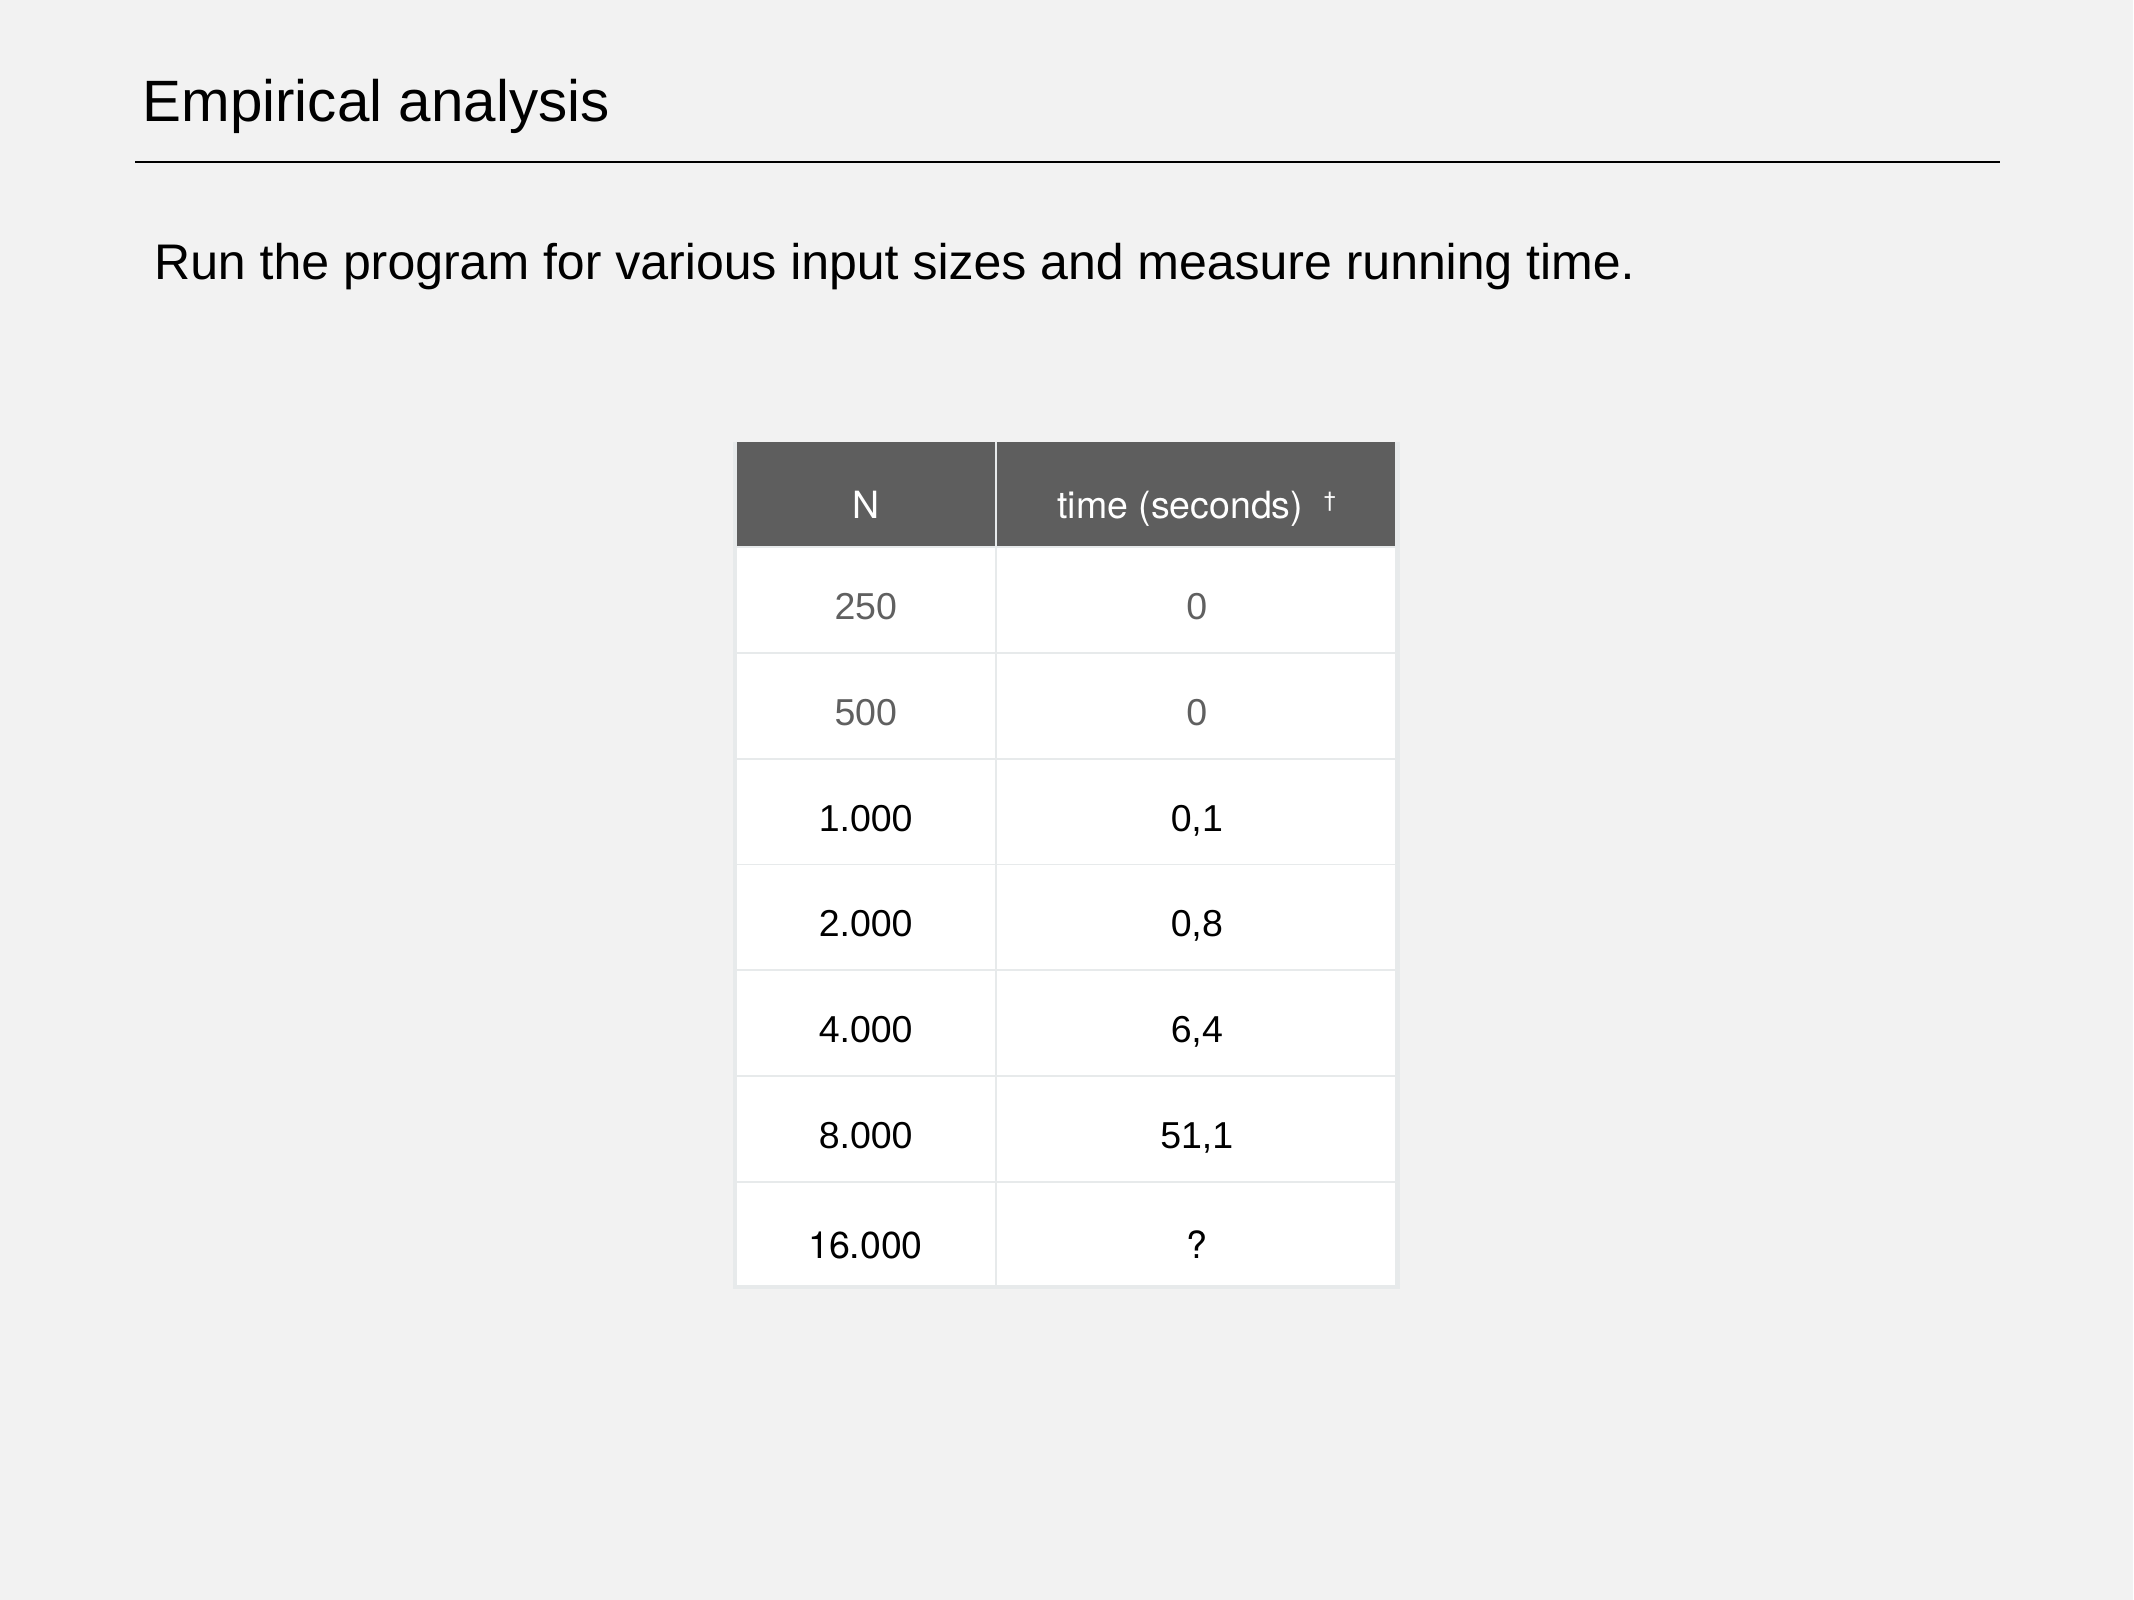

# Empirical analysis
Run the program for various input sizes and measure running time.
| N | time (seconds) † |
| --- | --- |
| 250 | 0 |
| 500 | 0 |
| 1.000 | 0,1 |
| 2.000 | 0,8 |
| 4.000 | 6,4 |
| 8.000 | 51,1 |
| 16.000 | ? |
45